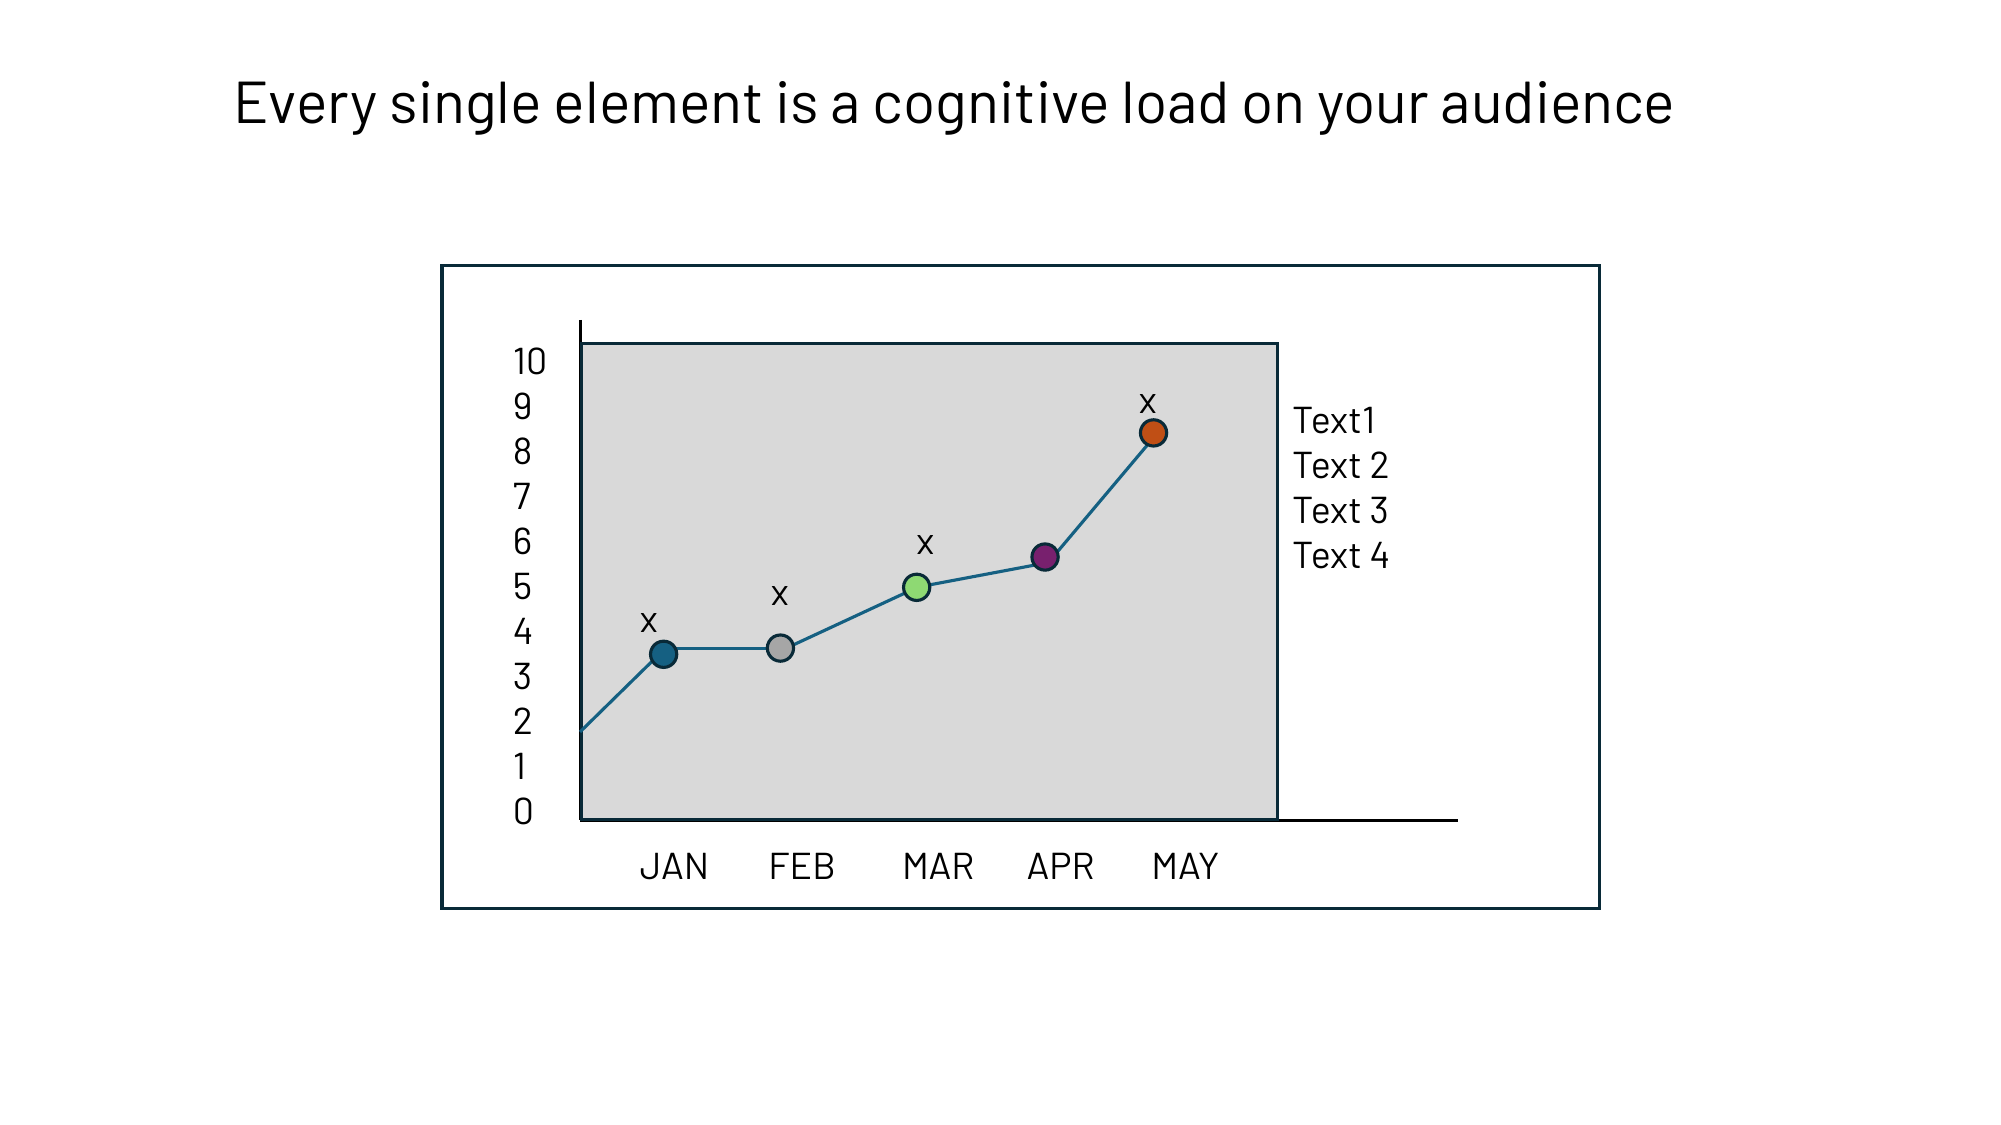

Every single element is a cognitive load on your audience

10
9
8
7
6
5
4
3
2
1
0

x

x

x

x

Text1
Text 2
Text 3
Text 4
JAN
FEB
MAR
MAY
APR